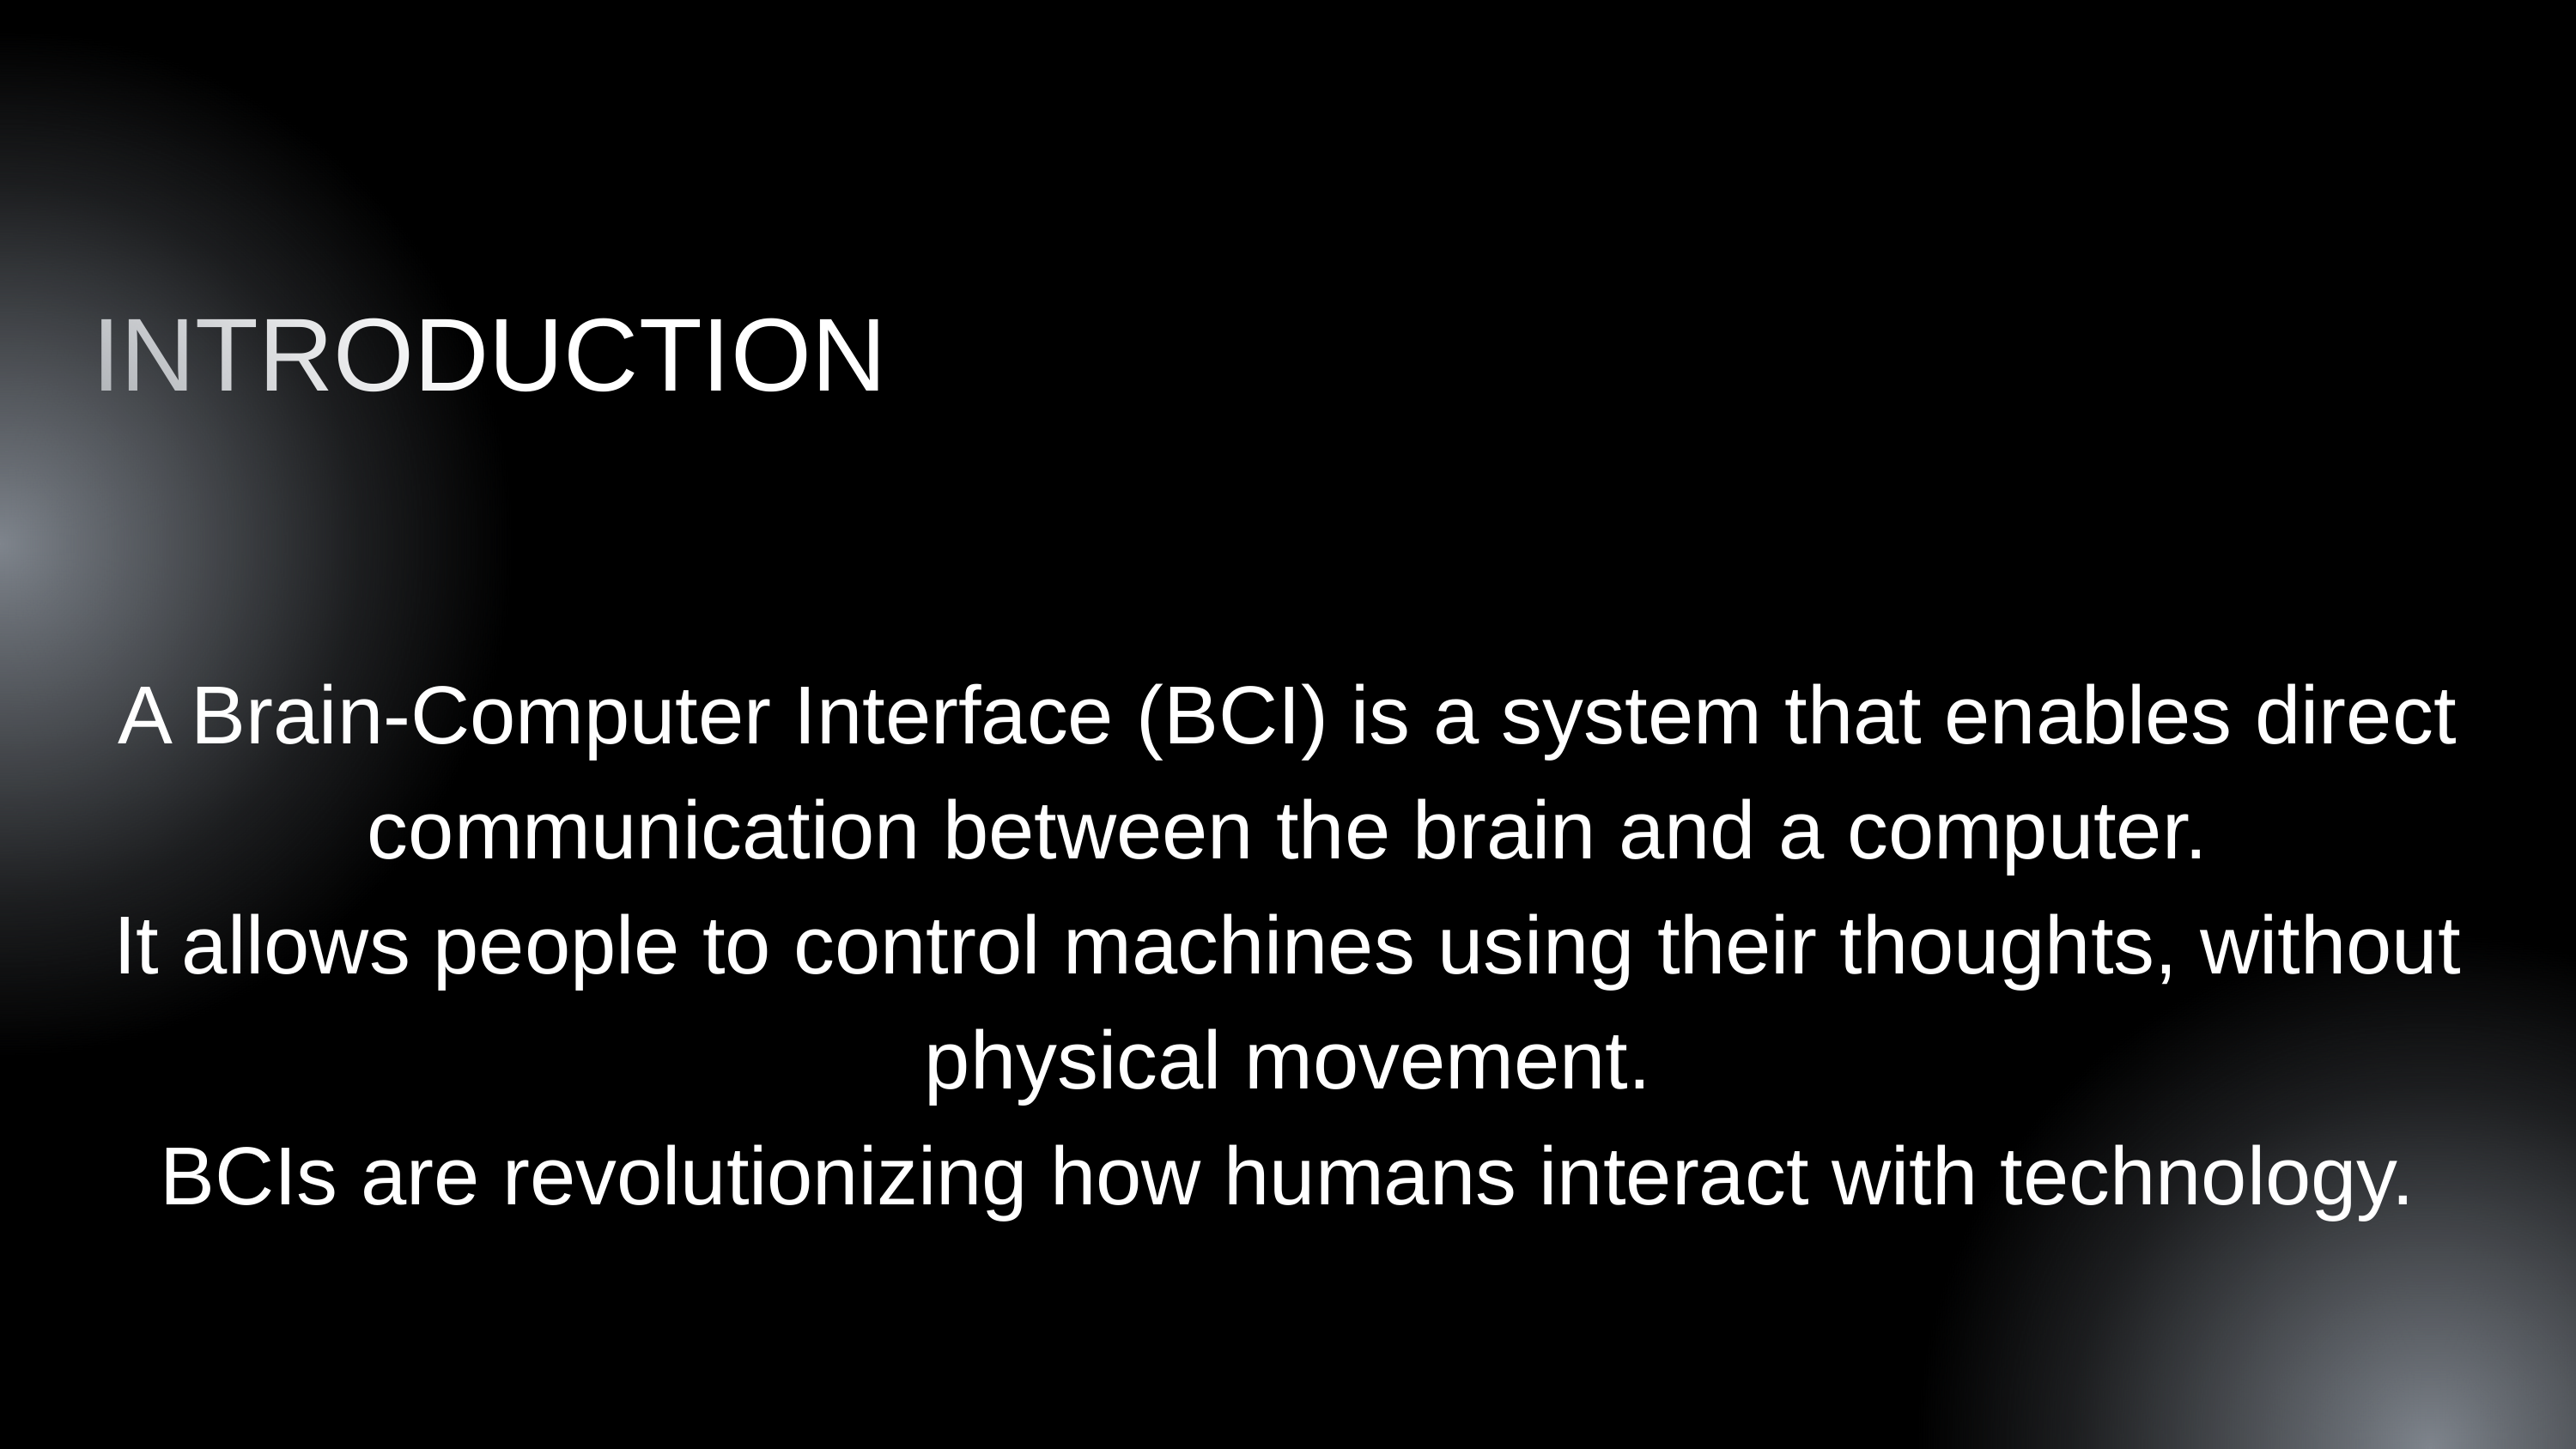

INTRODUCTION
A Brain-Computer Interface (BCI) is a system that enables direct communication between the brain and a computer.
It allows people to control machines using their thoughts, without physical movement.
BCIs are revolutionizing how humans interact with technology.